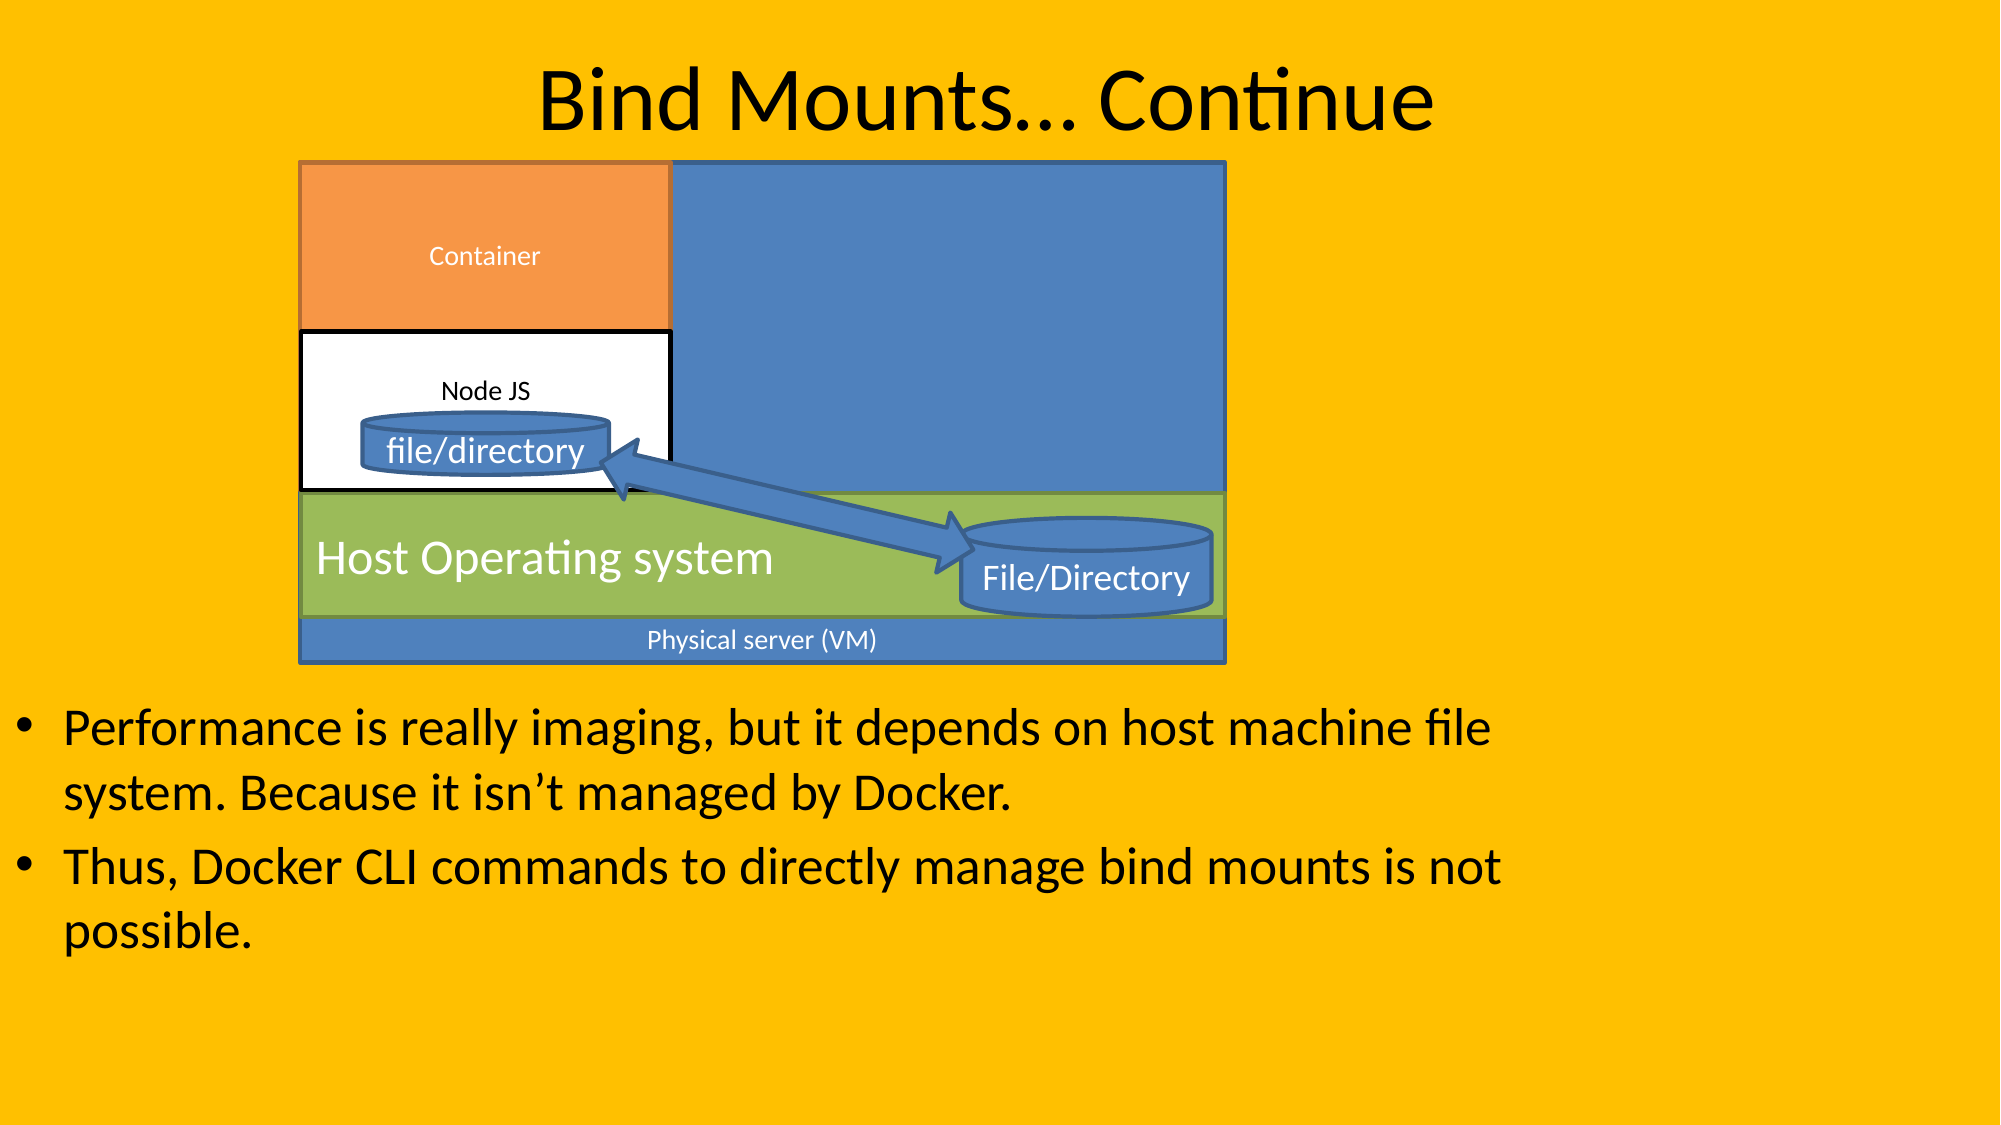

# Bind Mounts… Continue

Performance is really imaging, but it depends on host machine file system. Because it isn’t managed by Docker.
Thus, Docker CLI commands to directly manage bind mounts is not possible.
Physical server (VM)

Container

Node JS
file/directory

Host Operating system

File/Directory